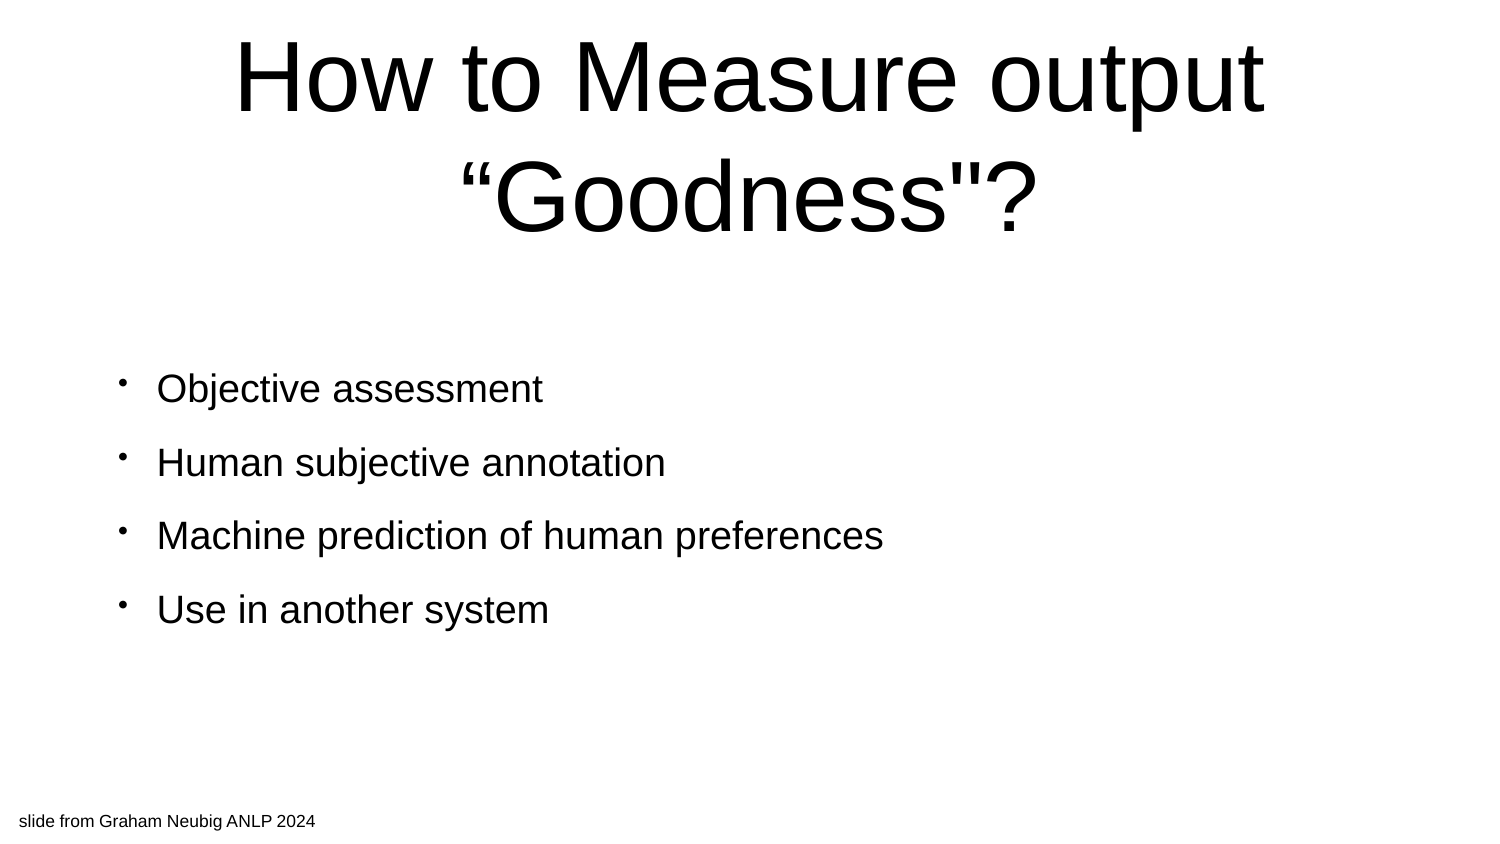

# How to Measure output “Goodness"?
Objective assessment
Human subjective annotation
Machine prediction of human preferences
Use in another system